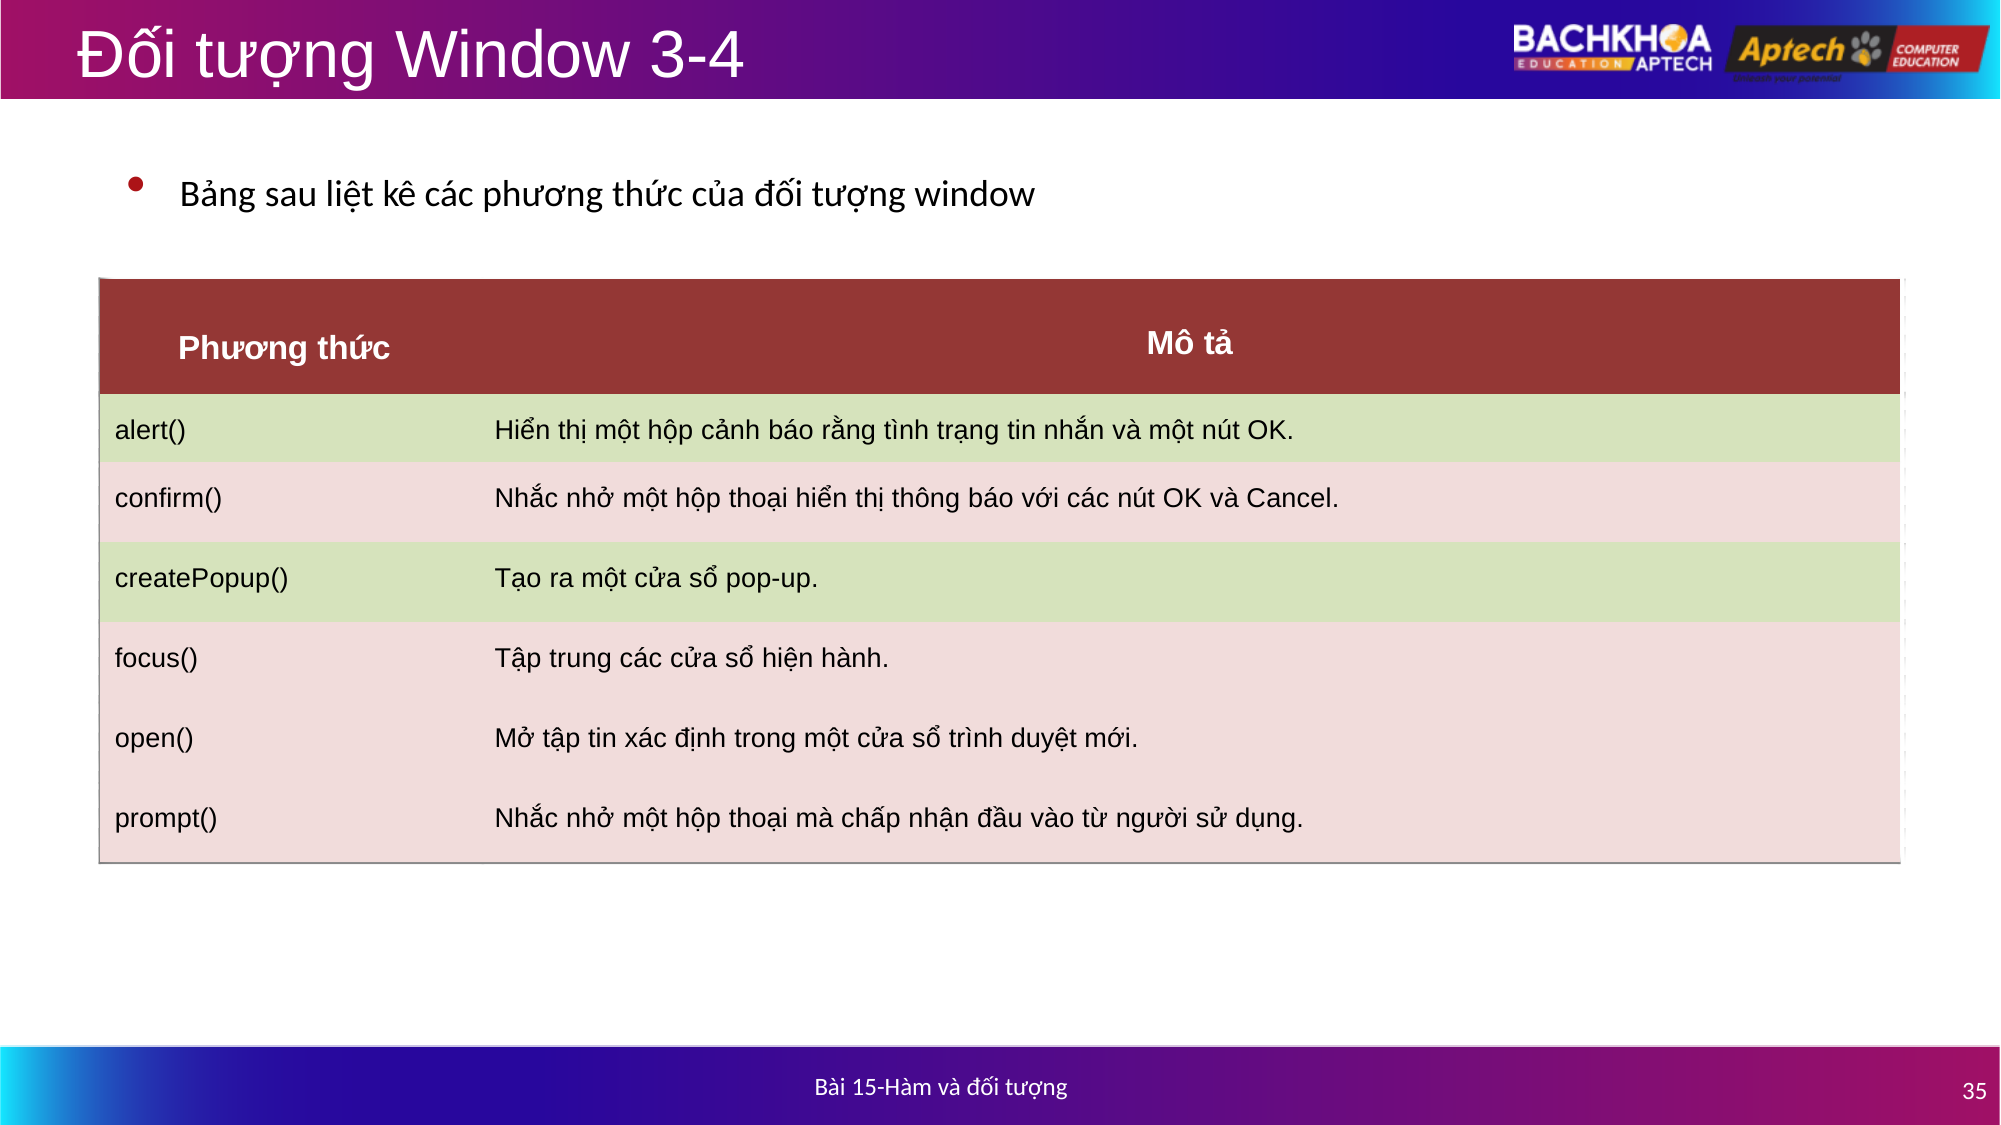

# Đối tượng Window 3-4
Bảng sau liệt kê các phương thức của đối tượng window

| Phương thức | Mô tả |
| --- | --- |
| alert() | Hiển thị một hộp cảnh báo rằng tình trạng tin nhắn và một nút OK. |
| confirm() | Nhắc nhở một hộp thoại hiển thị thông báo với các nút OK và Cancel. |
| createPopup() | Tạo ra một cửa sổ pop-up. |
| focus() | Tập trung các cửa sổ hiện hành. |
| open() | Mở tập tin xác định trong một cửa sổ trình duyệt mới. |
| prompt() | Nhắc nhở một hộp thoại mà chấp nhận đầu vào từ người sử dụng. |
Bài 15-Hàm và đối tượng
35